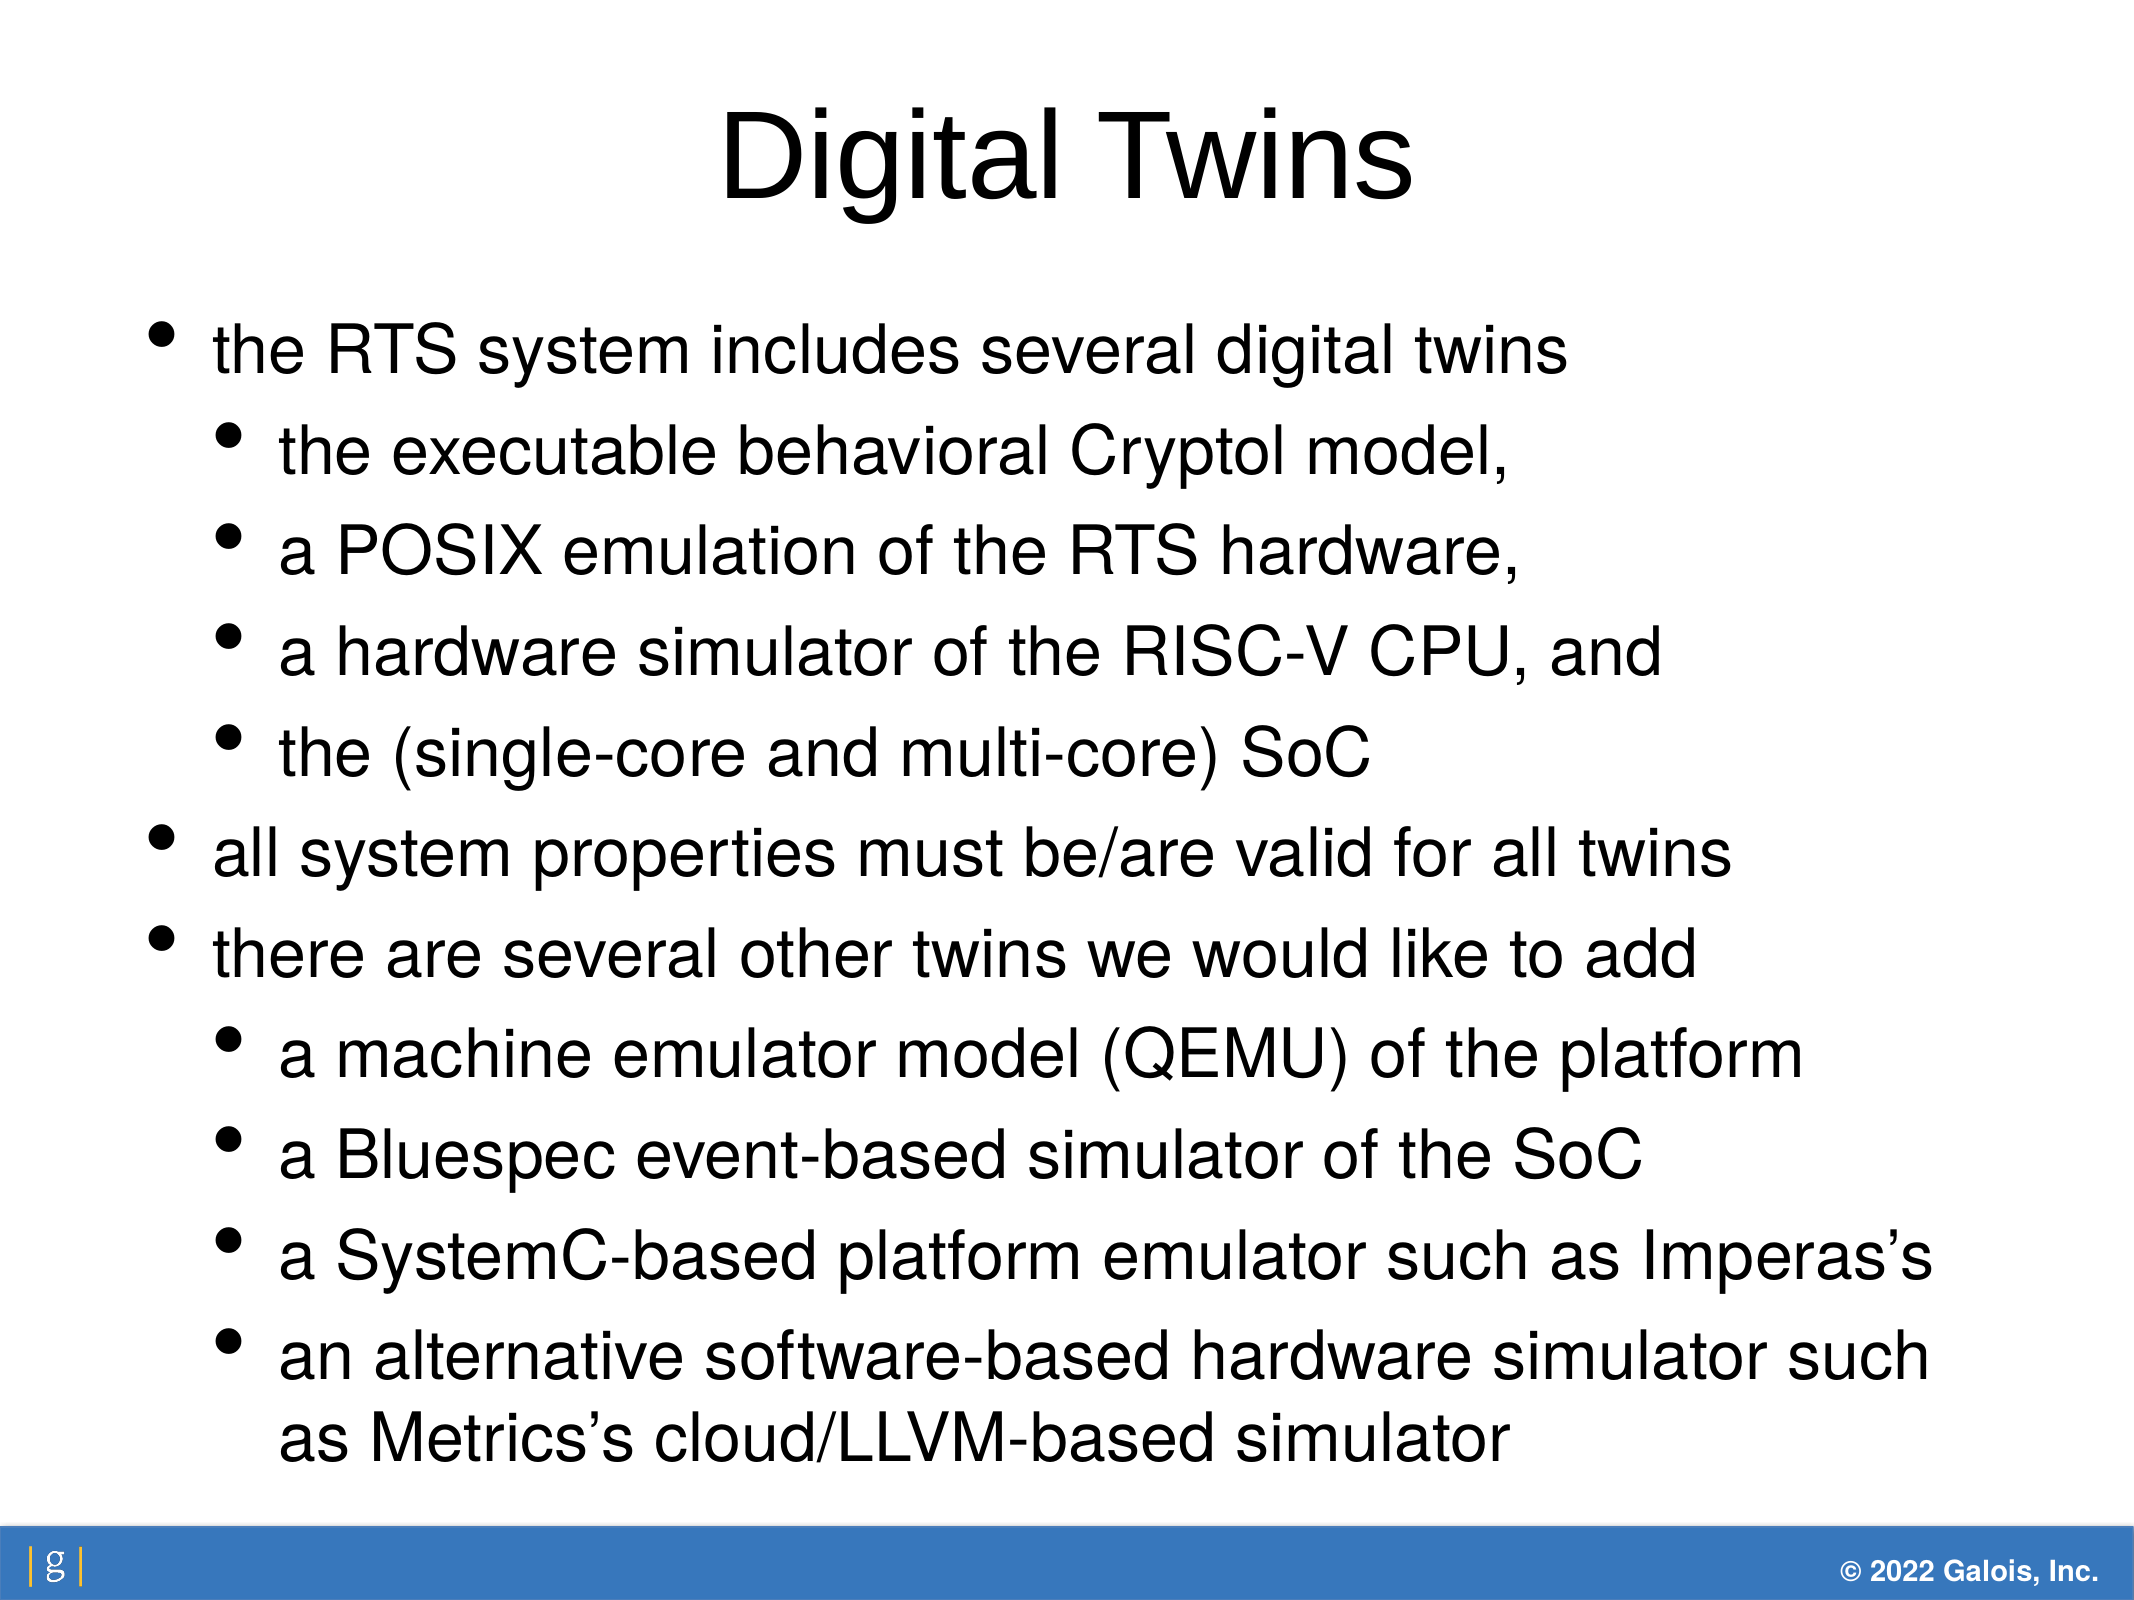

Digital Twins
the RTS system includes several digital twins
the executable behavioral Cryptol model,
a POSIX emulation of the RTS hardware,
a hardware simulator of the RISC-V CPU, and
the (single-core and multi-core) SoC
all system properties must be/are valid for all twins
there are several other twins we would like to add
a machine emulator model (QEMU) of the platform
a Bluespec event-based simulator of the SoC
a SystemC-based platform emulator such as Imperas’s
an alternative software-based hardware simulator such as Metrics’s cloud/LLVM-based simulator
131